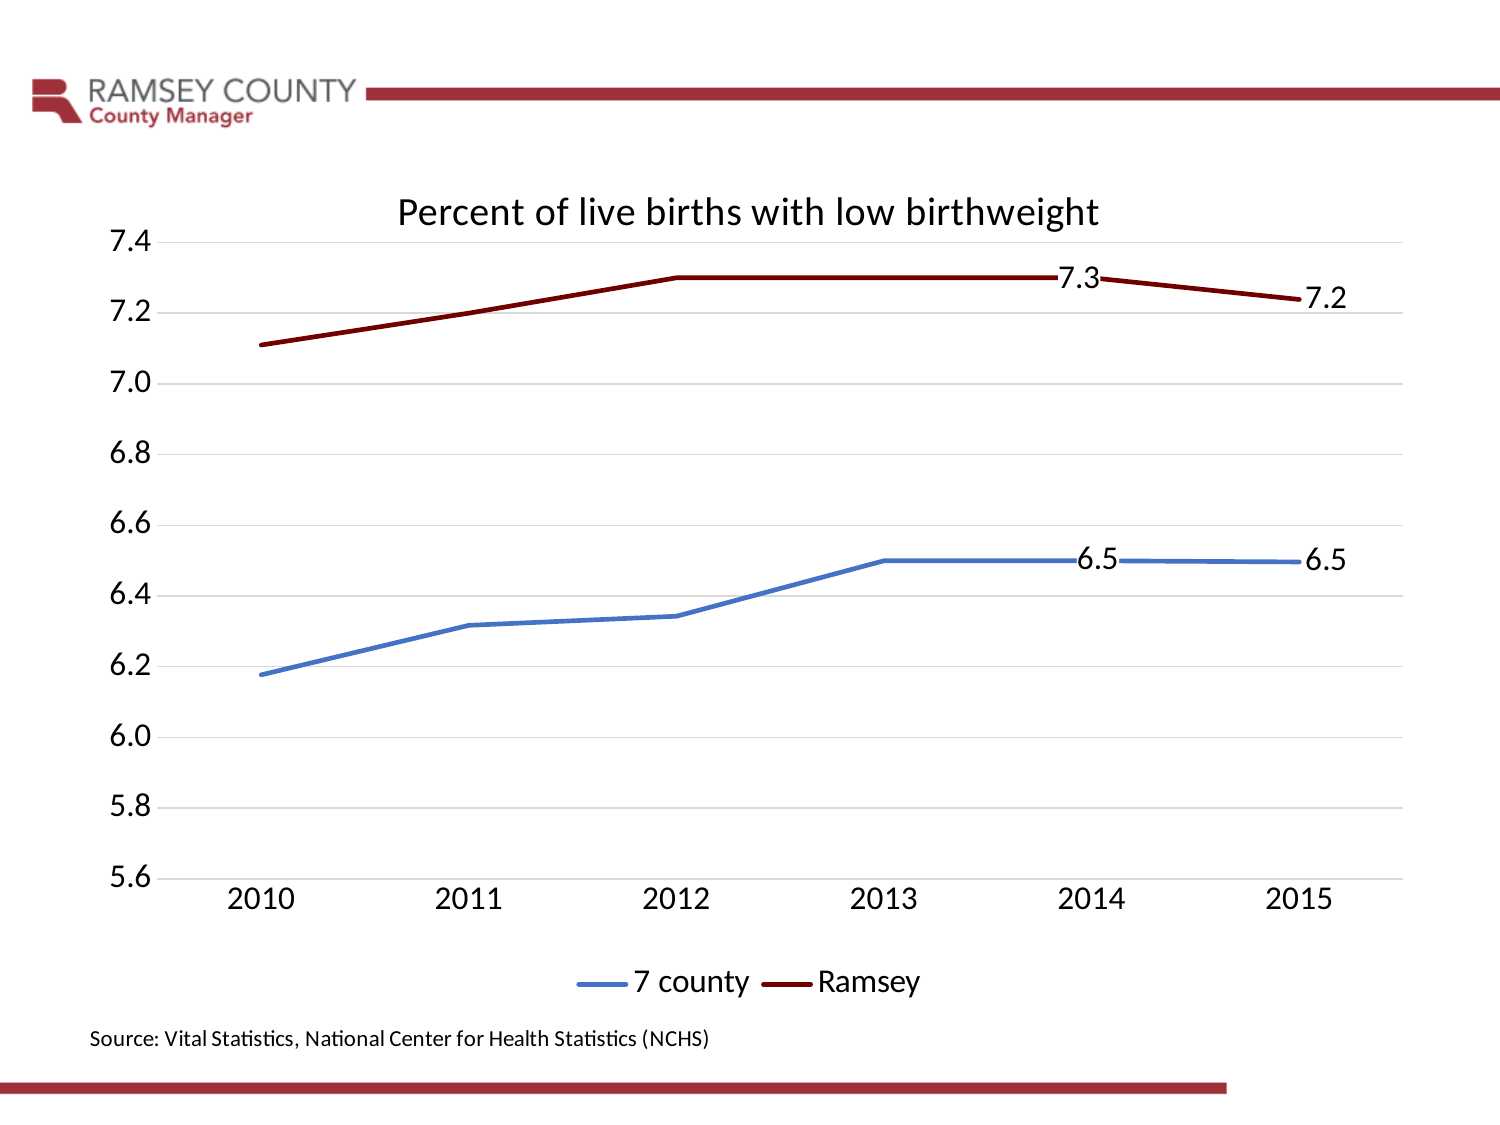

### Chart: Percent of live births with low birthweight

| Category | 7 county | Ramsey |
|---|---|---|
| 2010 | 6.177142857142857 | 7.11 |
| 2011 | 6.317142857142857 | 7.2 |
| 2012 | 6.3428571428571425 | 7.3 |
| 2013 | 6.5 | 7.3 |
| 2014 | 6.5 | 7.3 |
| 2015 | 6.4965138358142855 | 7.2387218045 |